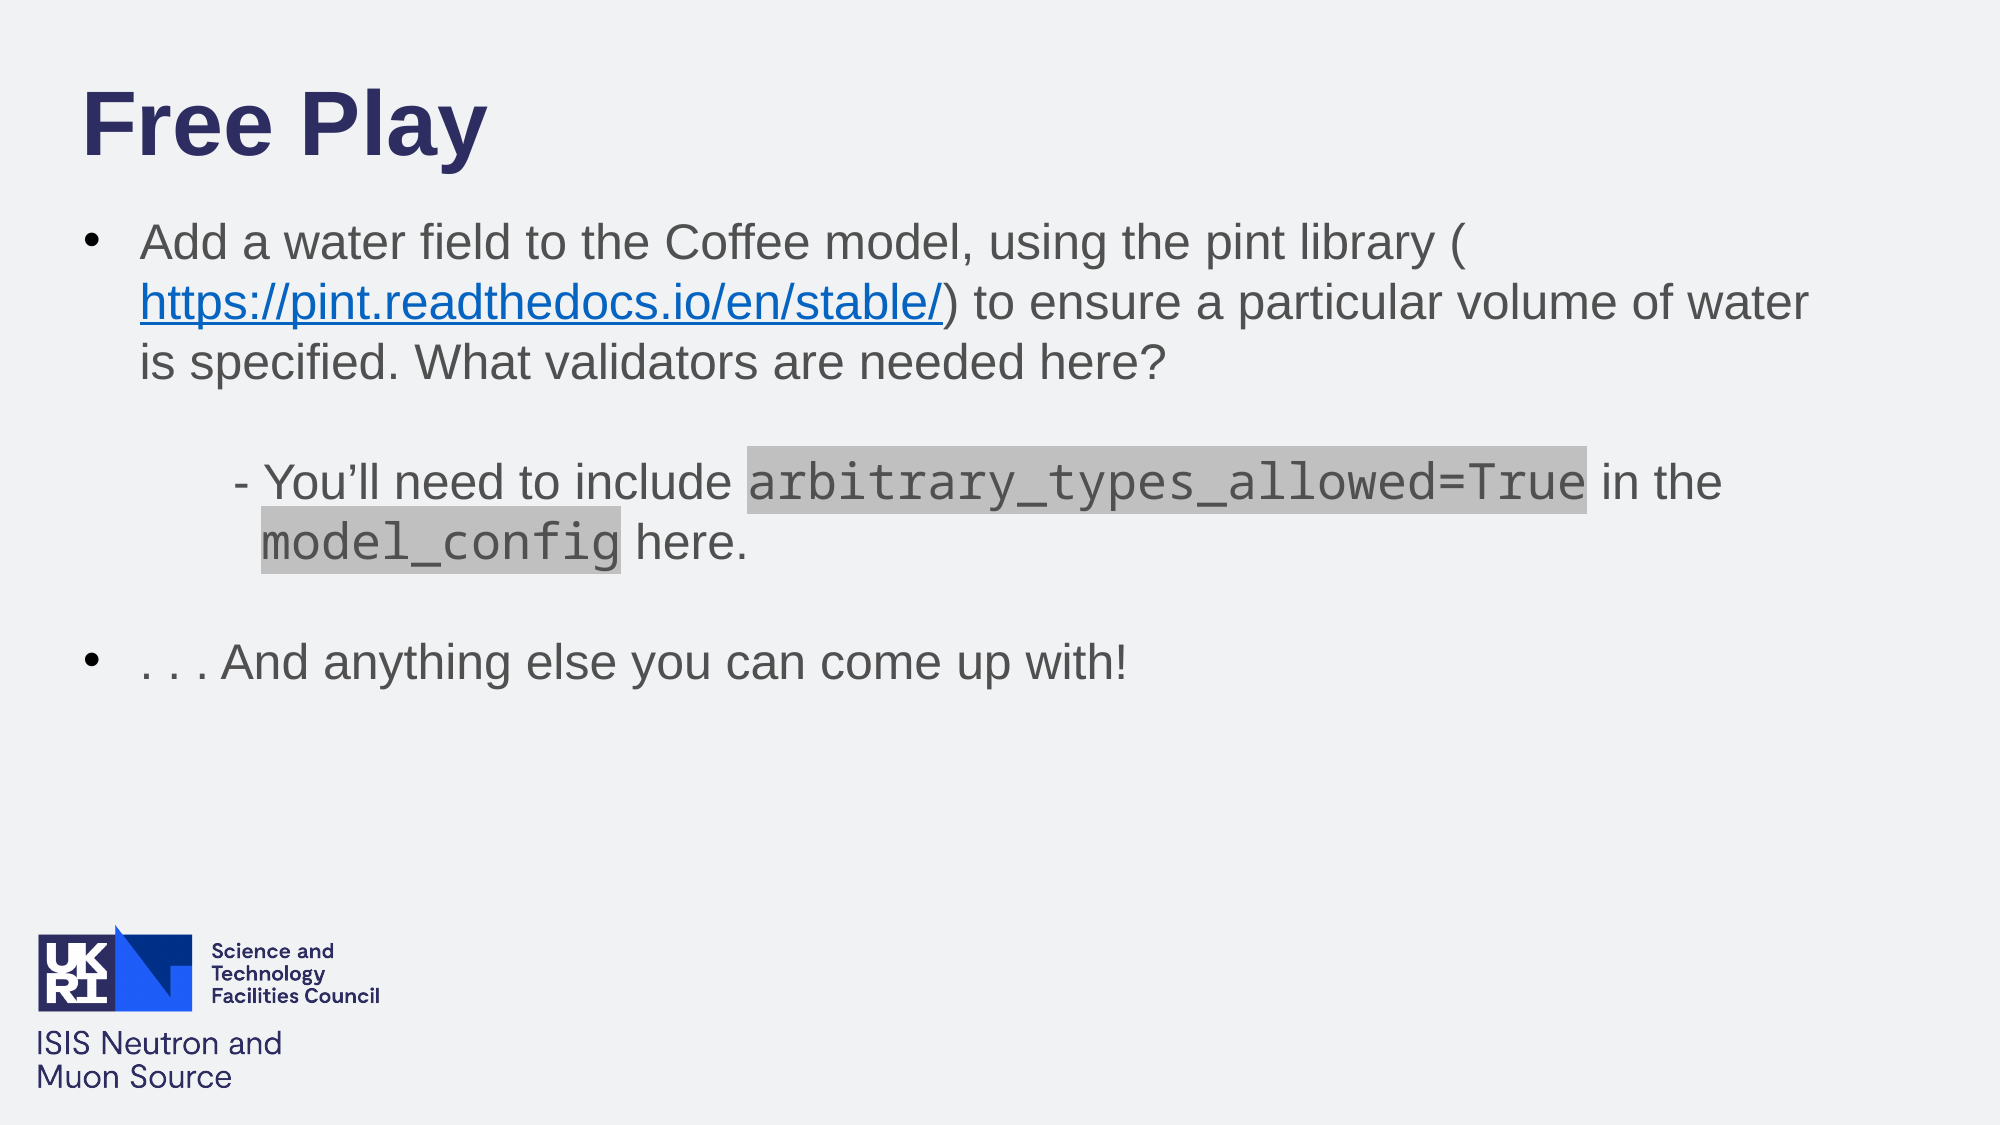

Free Play
Add a water field to the Coffee model, using the pint library (https://pint.readthedocs.io/en/stable/) to ensure a particular volume of water is specified. What validators are needed here?

	- You’ll need to include arbitrary_types_allowed=True in the 	  model_config here.

. . . And anything else you can come up with!